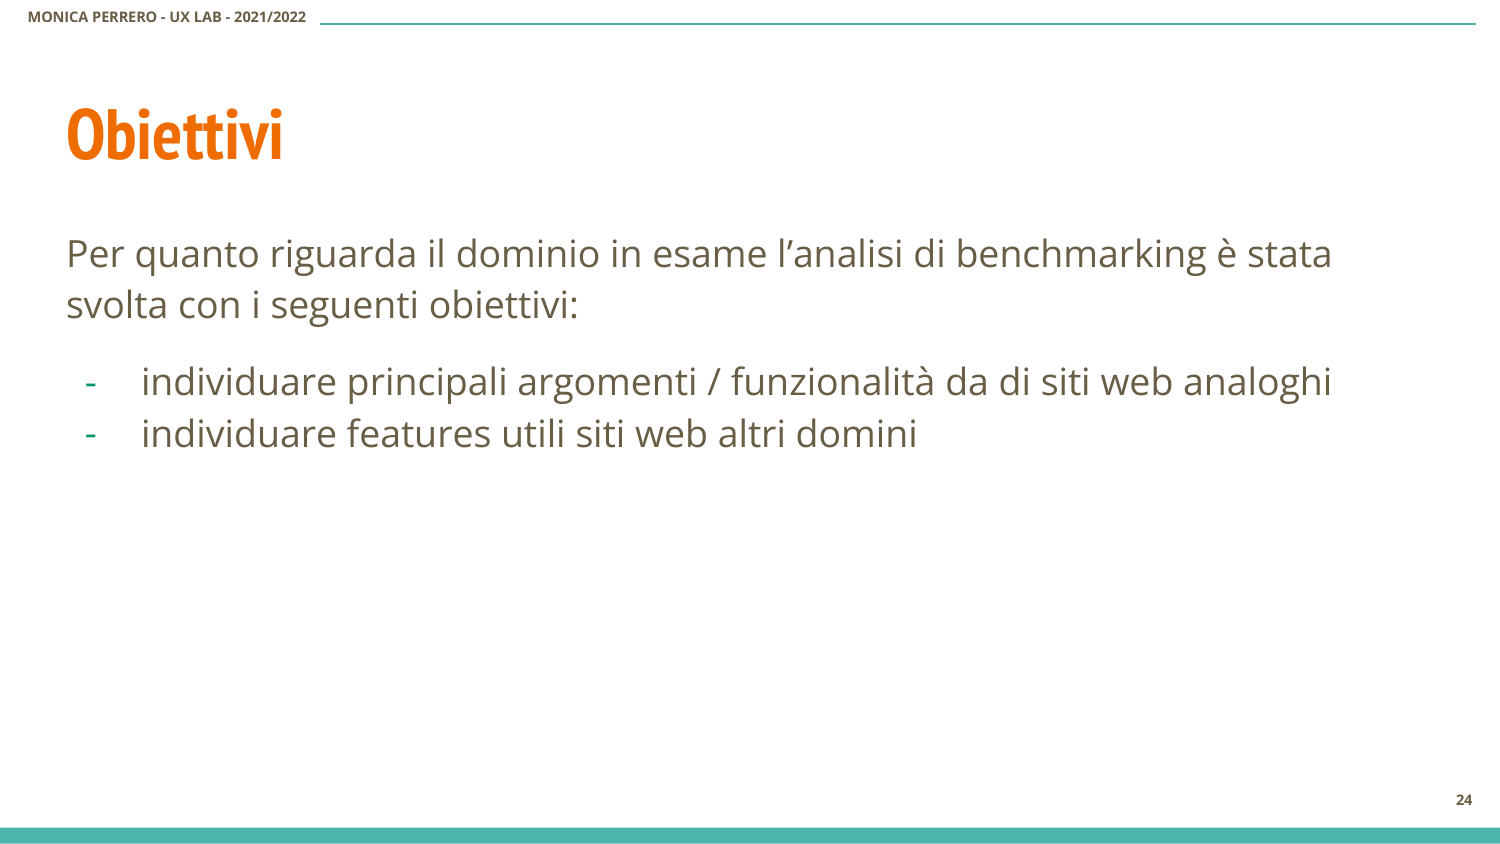

# Obiettivi
Per quanto riguarda il dominio in esame l’analisi di benchmarking è stata svolta con i seguenti obiettivi:
individuare principali argomenti / funzionalità da di siti web analoghi
individuare features utili siti web altri domini
24